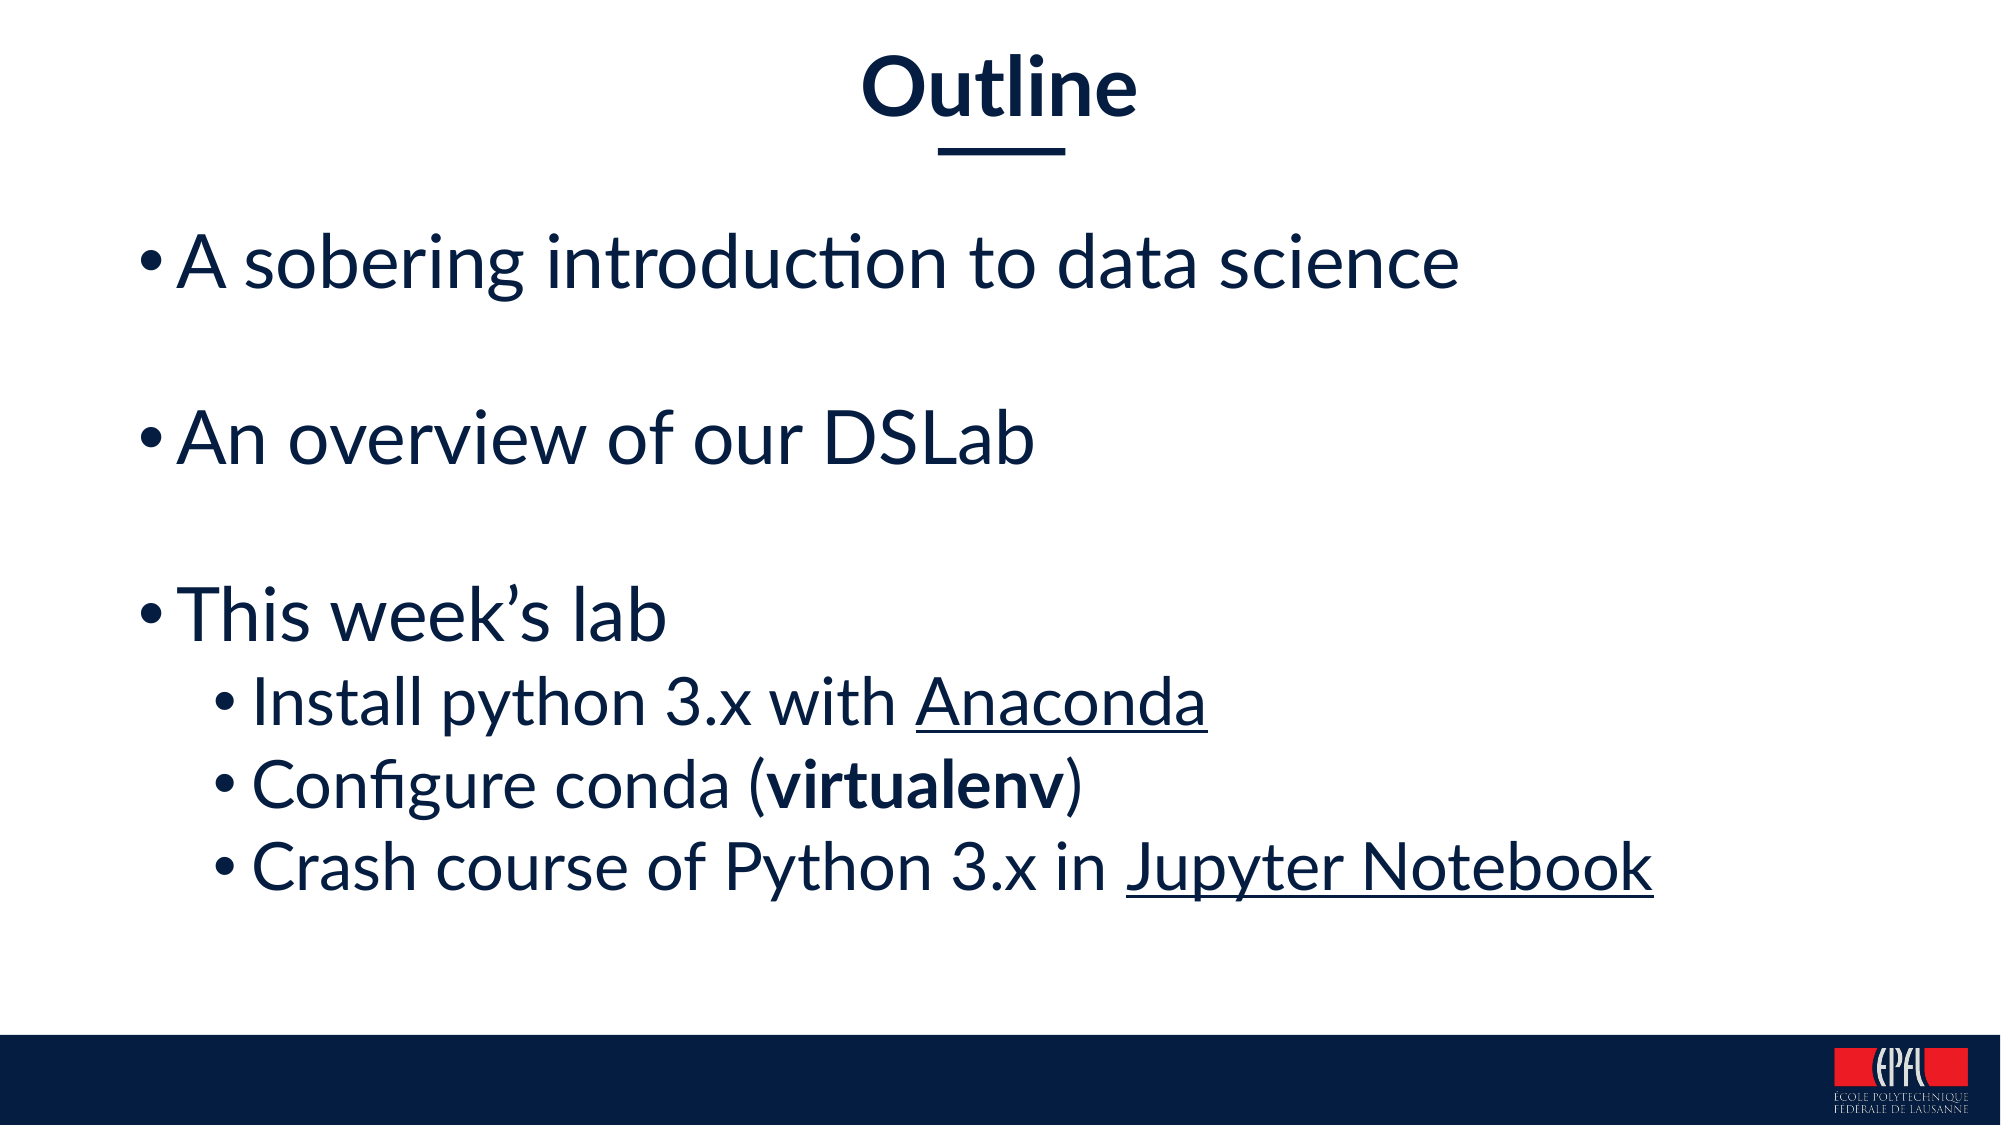

Outline

A sobering introduction to data science

An overview of our DSLab

This week’s lab
Install python 3.x with Anaconda
Configure conda (virtualenv)
Crash course of Python 3.x in Jupyter Notebook